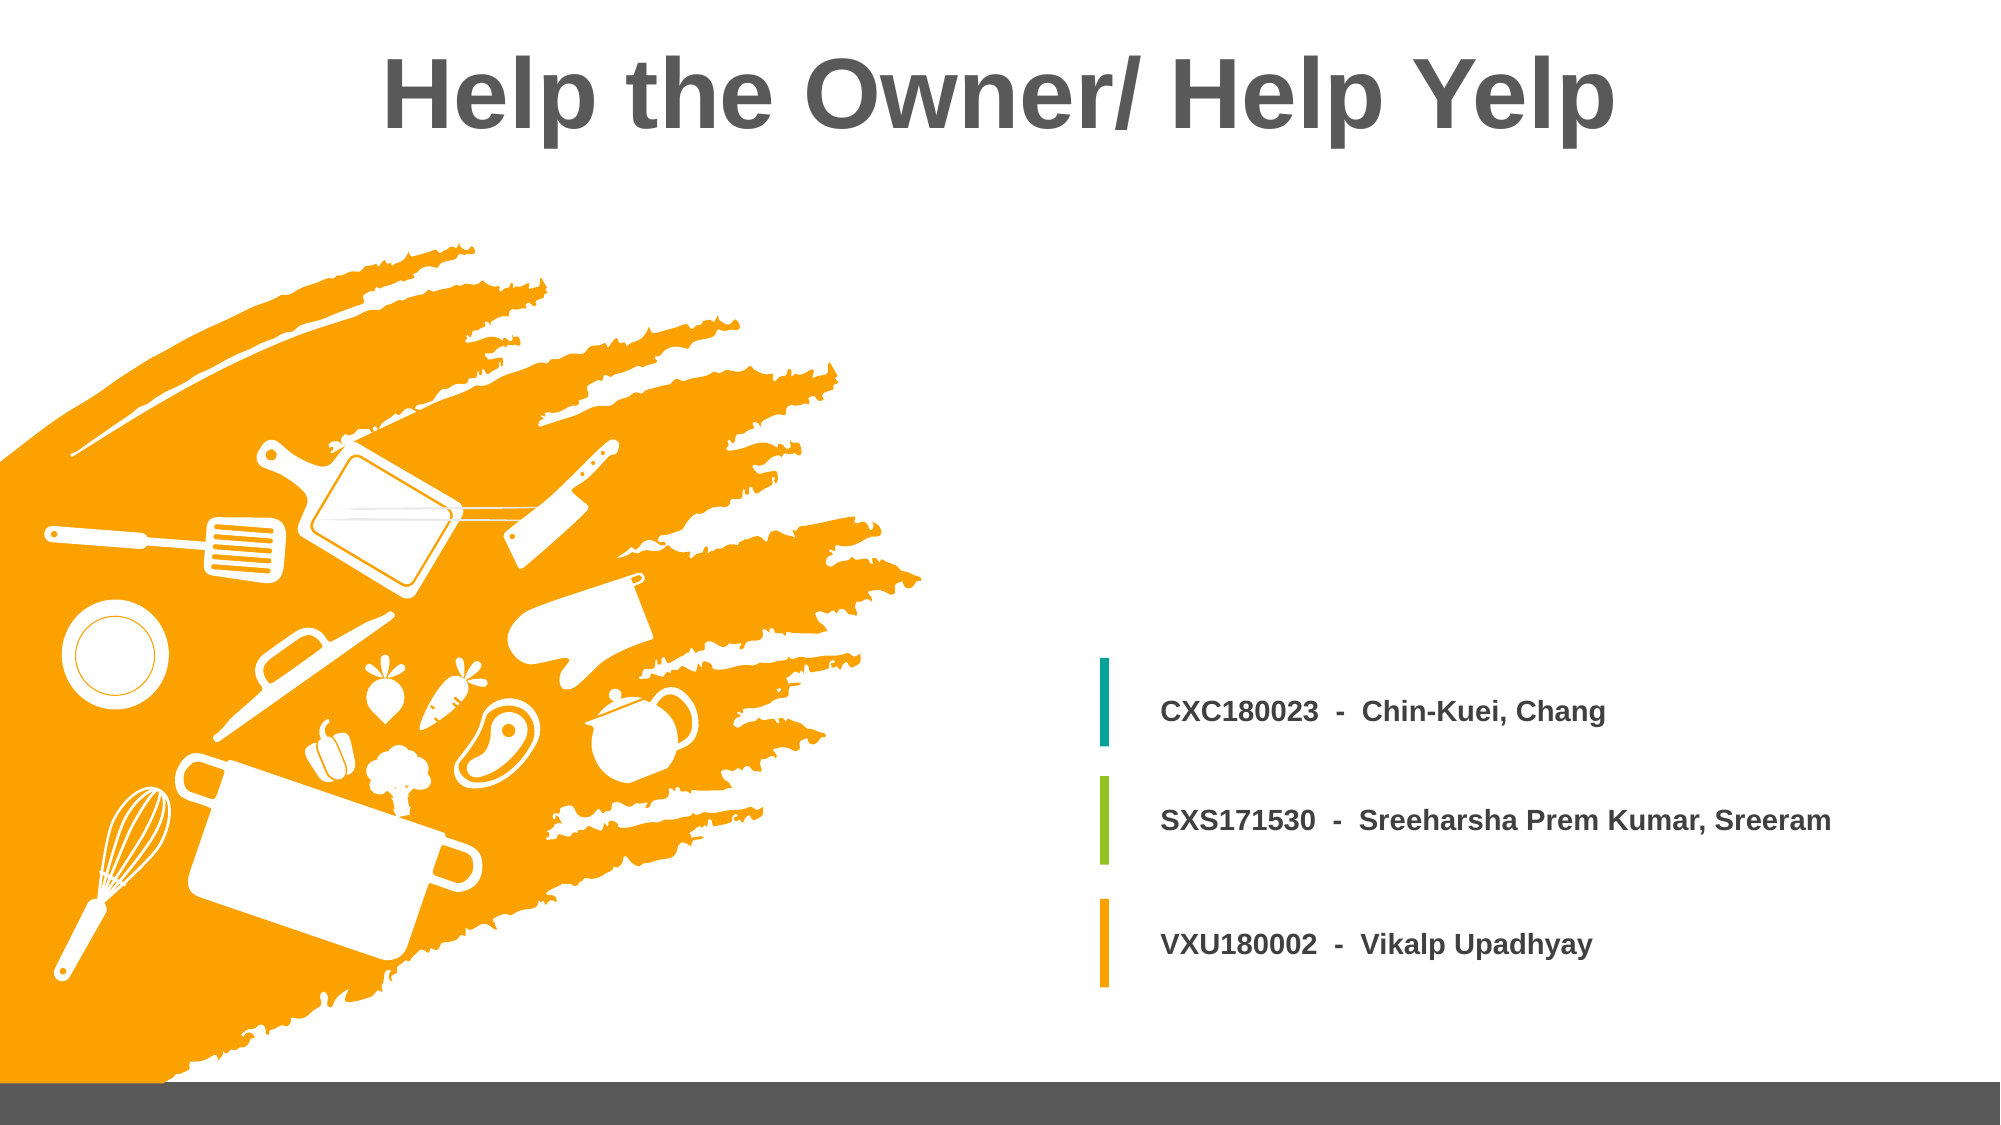

# Help the Owner/ Help Yelp

CXC180023  -  Chin-Kuei, Chang

SXS171530  -  Sreeharsha Prem Kumar, Sreeram

VXU180002  -  Vikalp Upadhyay